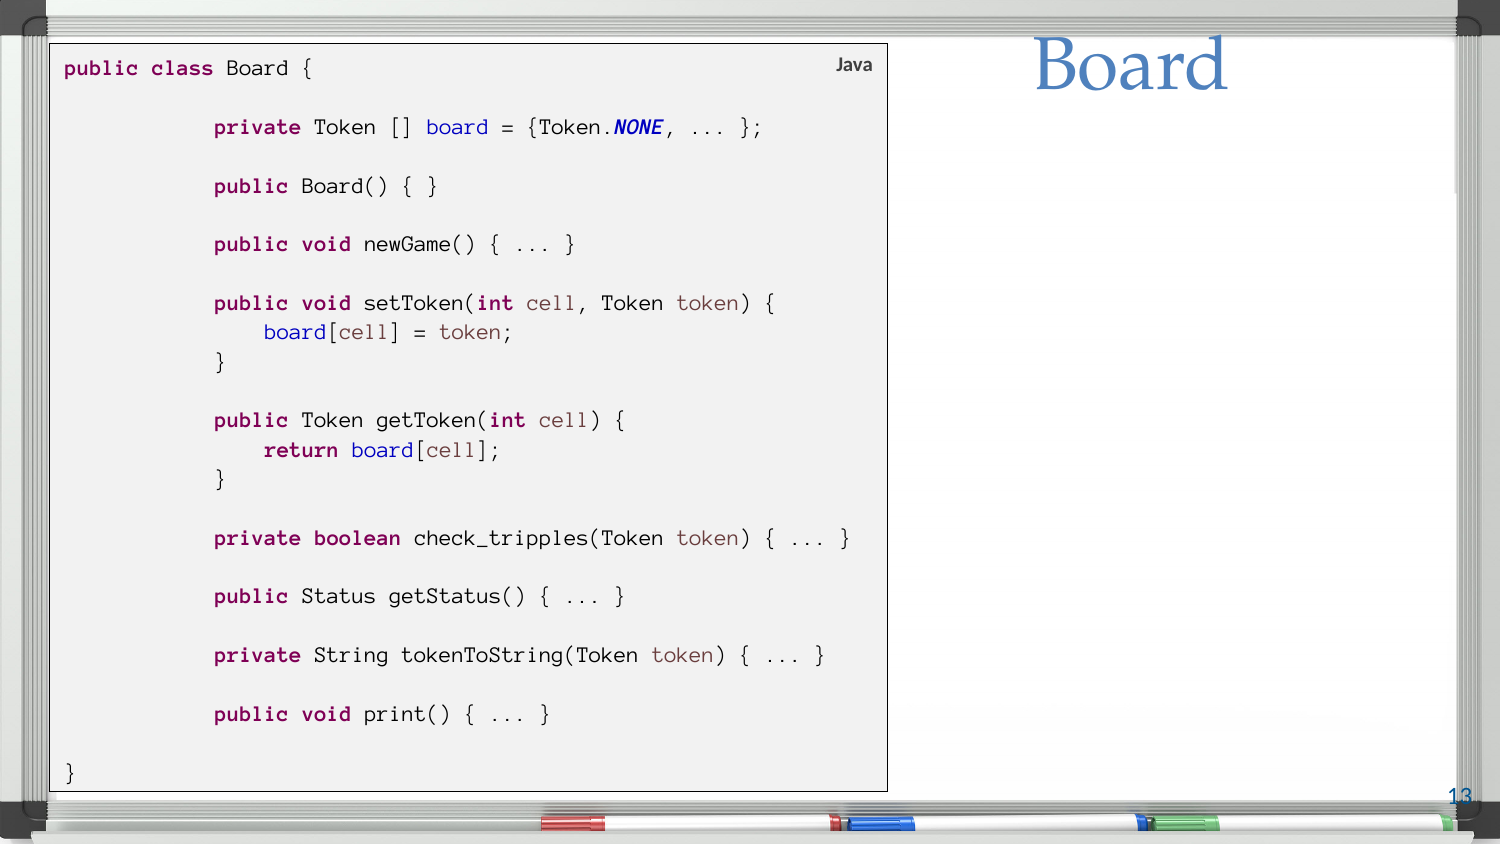

# Board
public class Board {

	private Token [] board = {Token.NONE, ... };

	public Board() { }

	public void newGame() { ... }

	public void setToken(int cell, Token token) {
	    board[cell] = token;
	}

	public Token getToken(int cell) {
	    return board[cell];
	}

	private boolean check_tripples(Token token) { ... }

	public Status getStatus() { ... }

	private String tokenToString(Token token) { ... }

	public void print() { ... }

}
Java
13